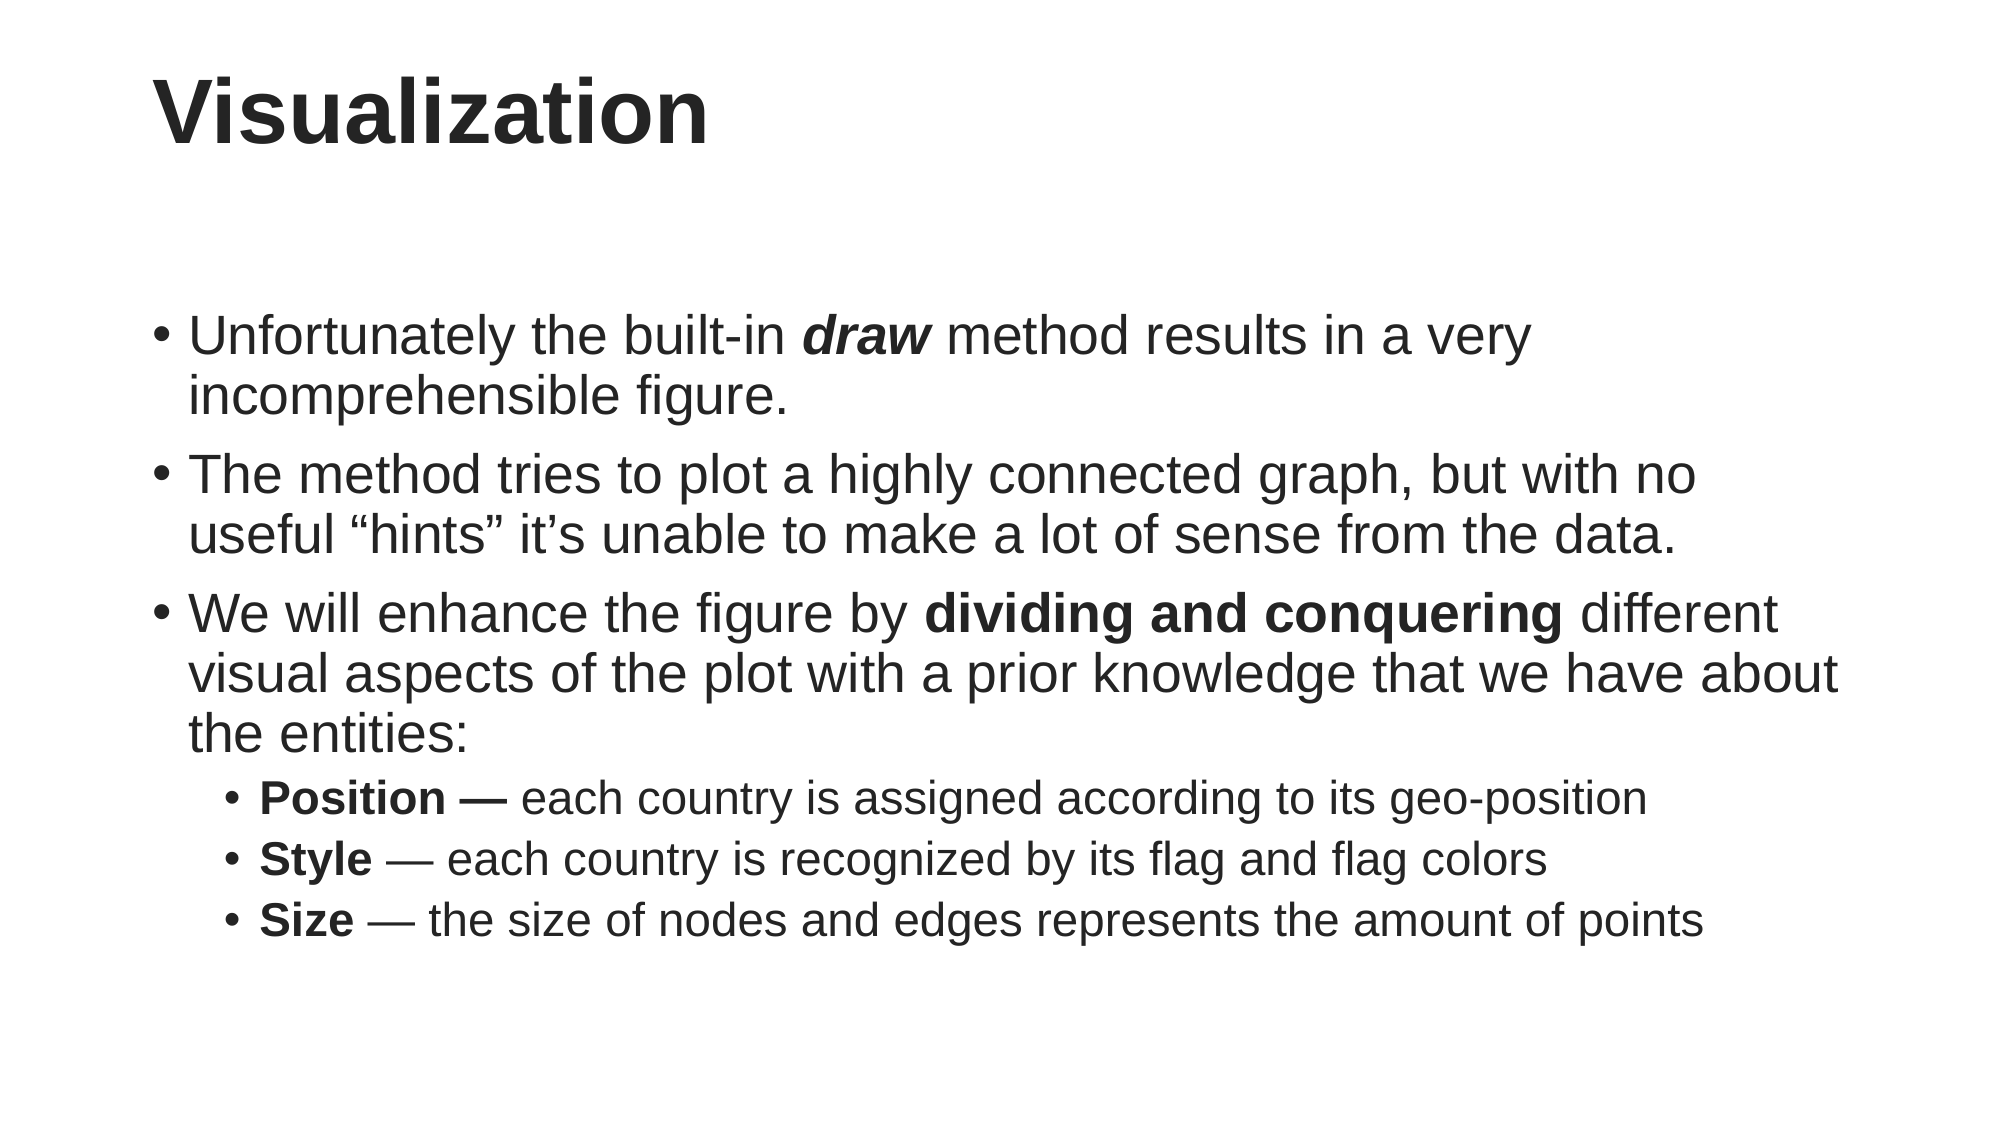

# Visualization
Unfortunately the built-in draw method results in a very incomprehensible figure.
The method tries to plot a highly connected graph, but with no useful “hints” it’s unable to make a lot of sense from the data.
We will enhance the figure by dividing and conquering different visual aspects of the plot with a prior knowledge that we have about the entities:
Position — each country is assigned according to its geo-position
Style — each country is recognized by its flag and flag colors
Size — the size of nodes and edges represents the amount of points